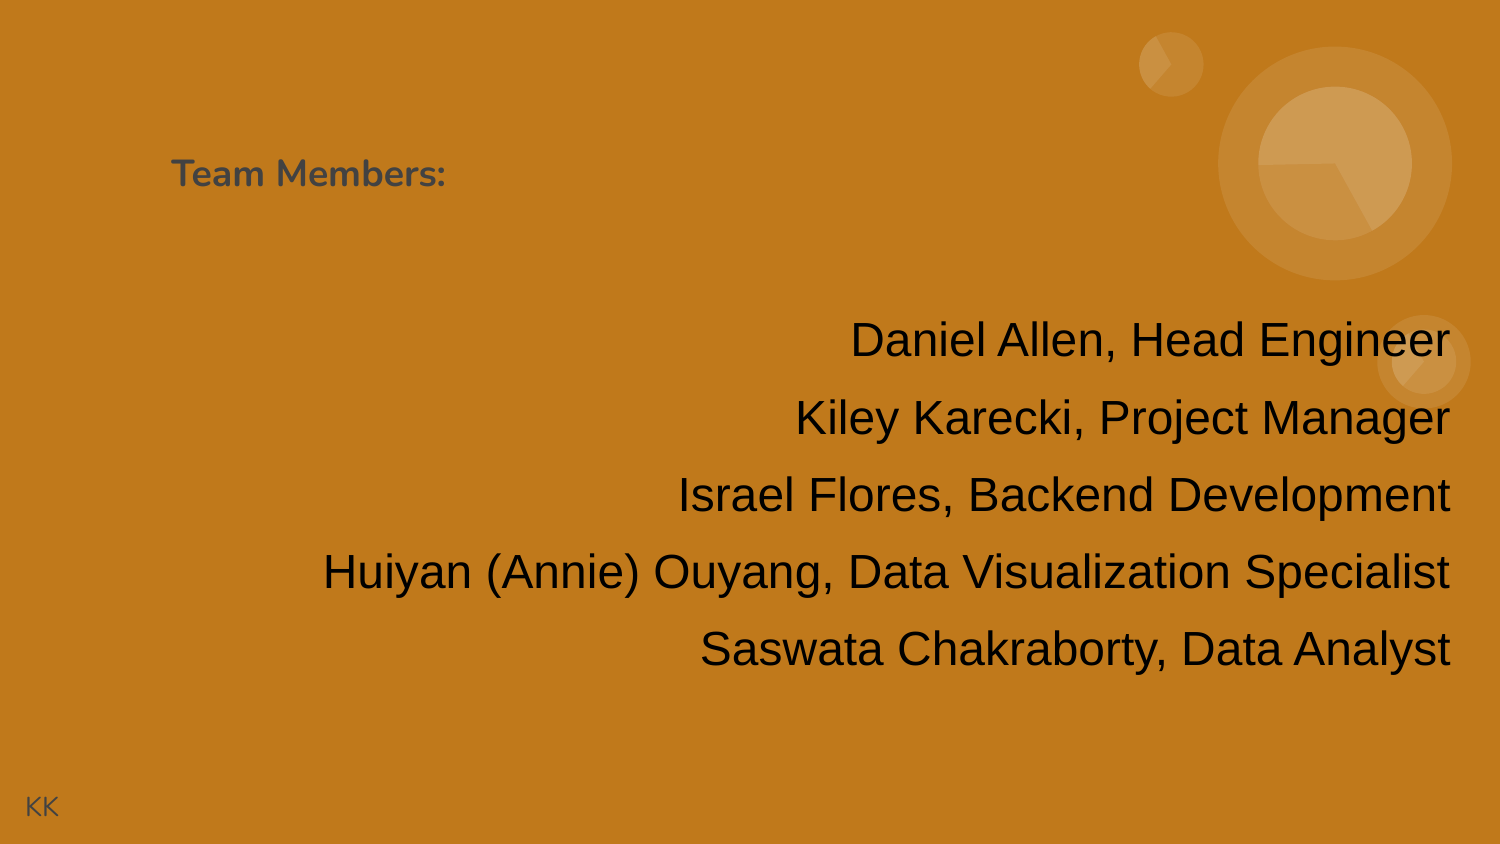

Team Members:
# Daniel Allen, Head Engineer
Kiley Karecki, Project Manager
Israel Flores, Backend Development
Huiyan (Annie) Ouyang, Data Visualization Specialist
Saswata Chakraborty, Data Analyst
KK